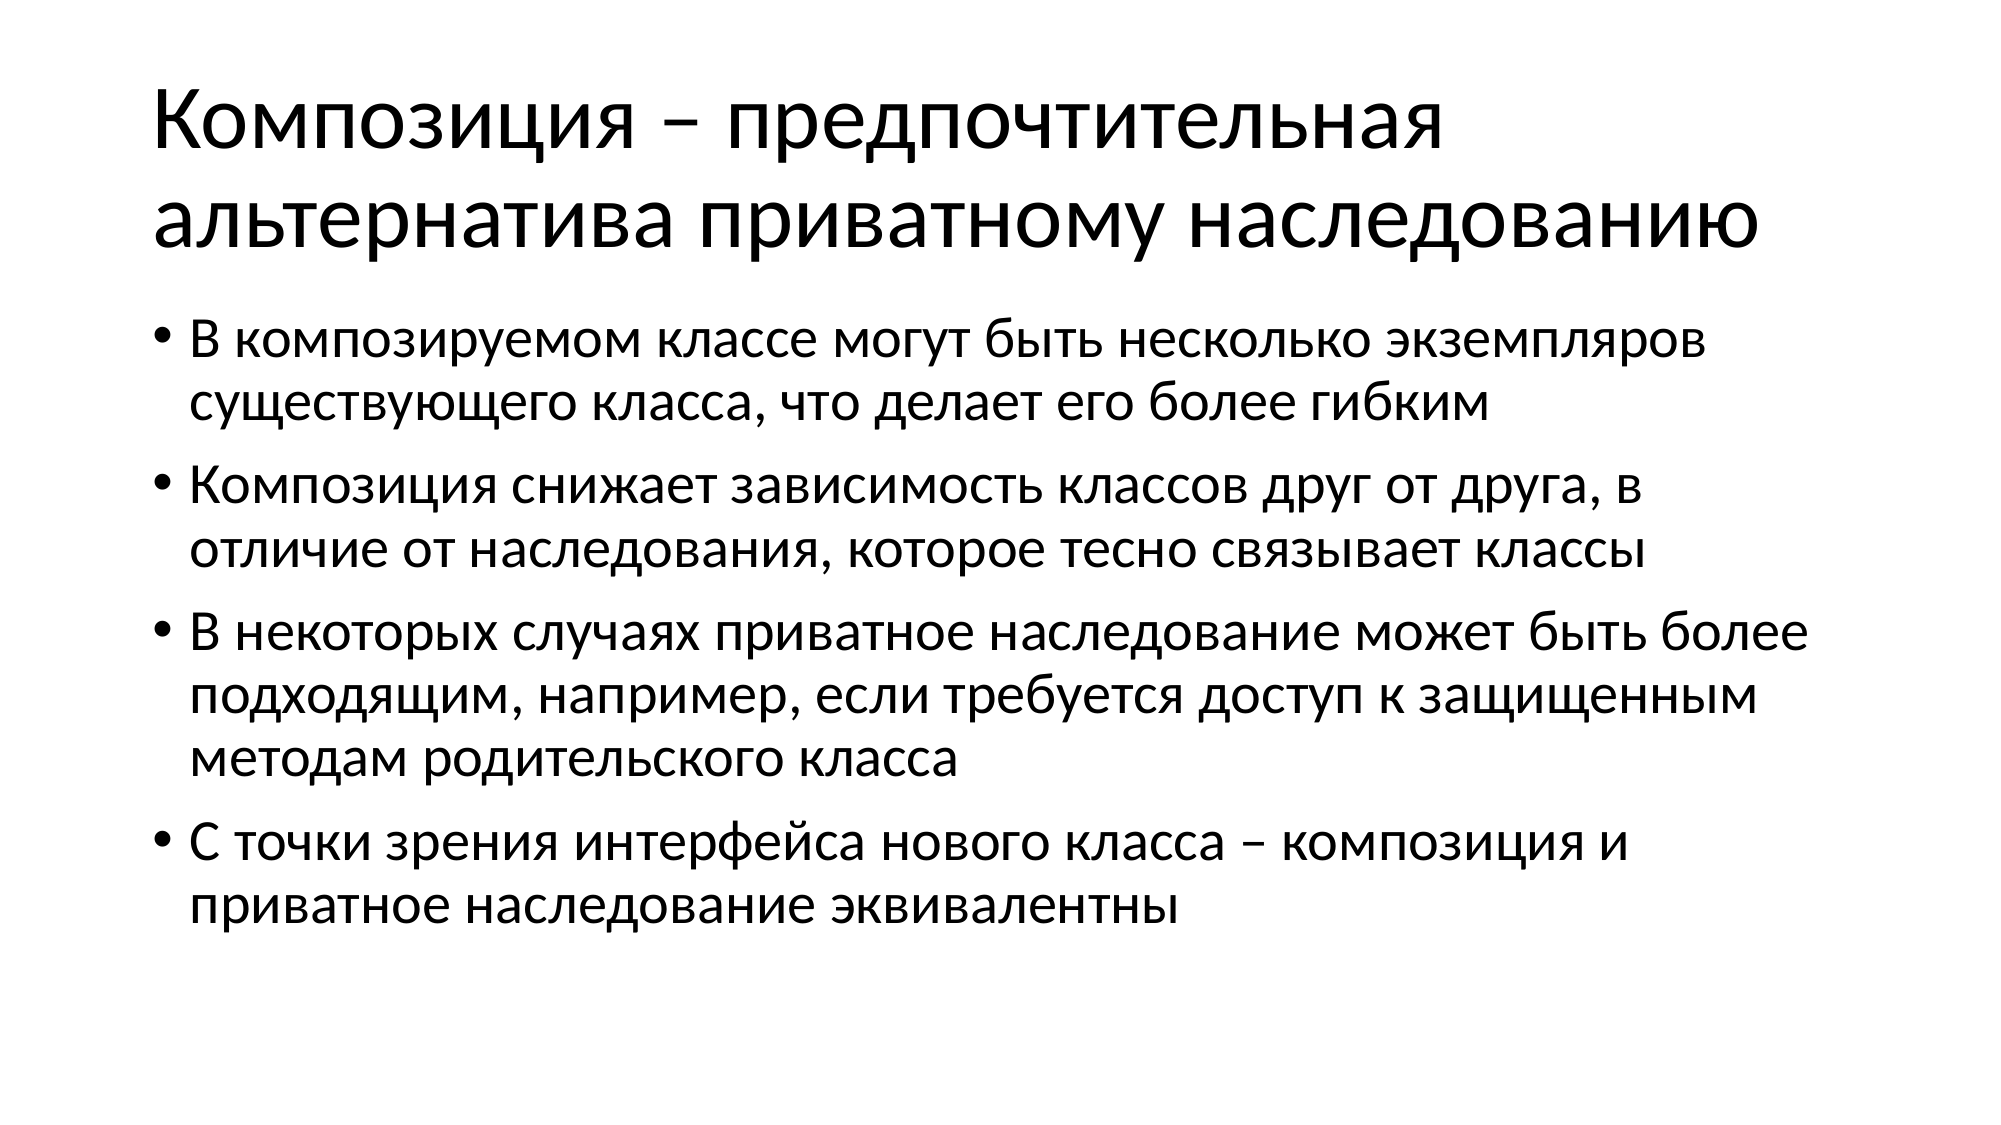

# Композиция – предпочтительная альтернатива приватному наследованию
В композируемом классе могут быть несколько экземпляров существующего класса, что делает его более гибким
Композиция снижает зависимость классов друг от друга, в отличие от наследования, которое тесно связывает классы
В некоторых случаях приватное наследование может быть более подходящим, например, если требуется доступ к защищенным методам родительского класса
С точки зрения интерфейса нового класса – композиция и приватное наследование эквивалентны